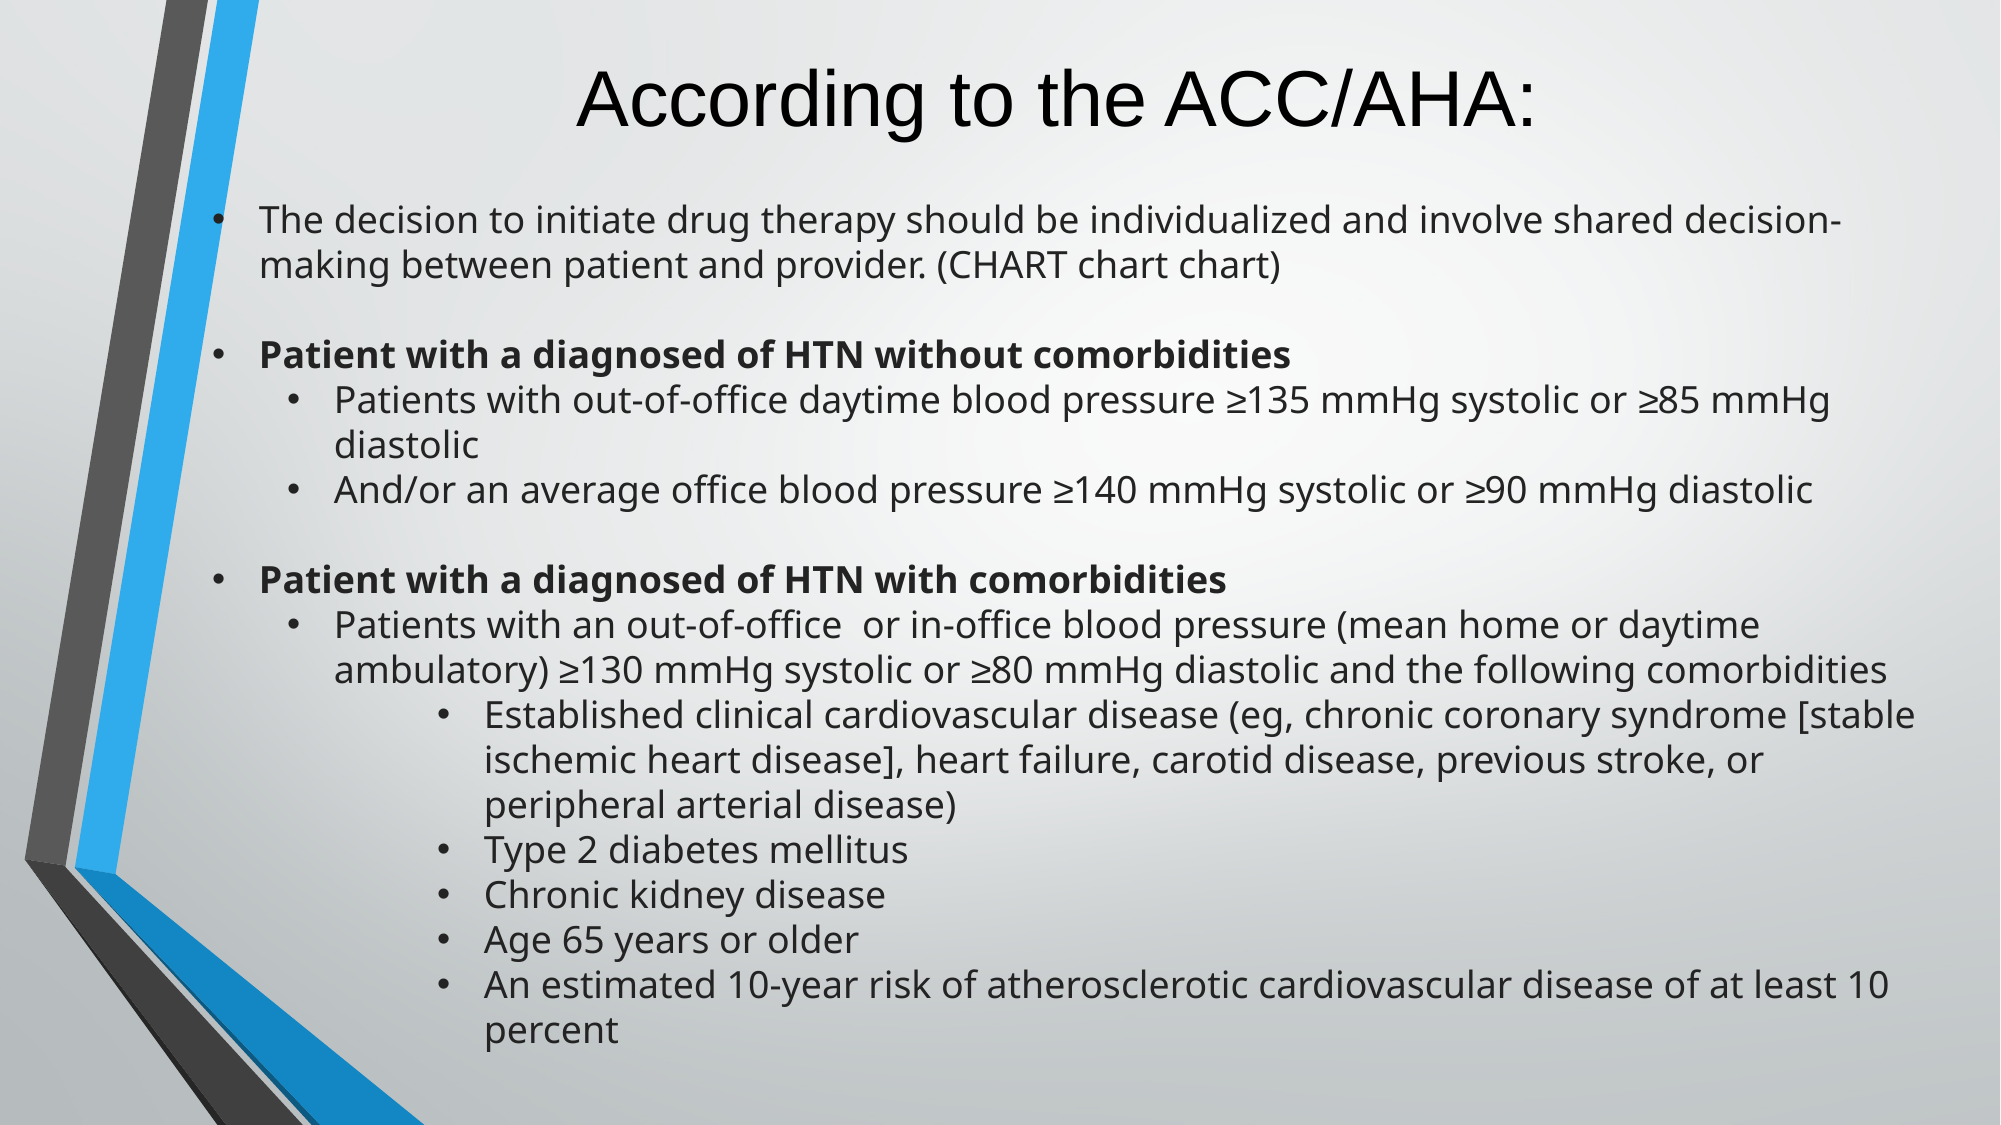

# According to the ACC/AHA:
The decision to initiate drug therapy should be individualized and involve shared decision-making between patient and provider. (CHART chart chart)

Patient with a diagnosed of HTN without comorbidities
Patients with out-of-office daytime blood pressure ≥135 mmHg systolic or ≥85 mmHg diastolic
And/or an average office blood pressure ≥140 mmHg systolic or ≥90 mmHg diastolic

Patient with a diagnosed of HTN with comorbidities
Patients with an out-of-office  or in-office blood pressure (mean home or daytime ambulatory) ≥130 mmHg systolic or ≥80 mmHg diastolic and the following comorbidities
Established clinical cardiovascular disease (eg, chronic coronary syndrome [stable ischemic heart disease], heart failure, carotid disease, previous stroke, or peripheral arterial disease)
Type 2 diabetes mellitus
Chronic kidney disease
Age 65 years or older
An estimated 10-year risk of atherosclerotic cardiovascular disease of at least 10 percent